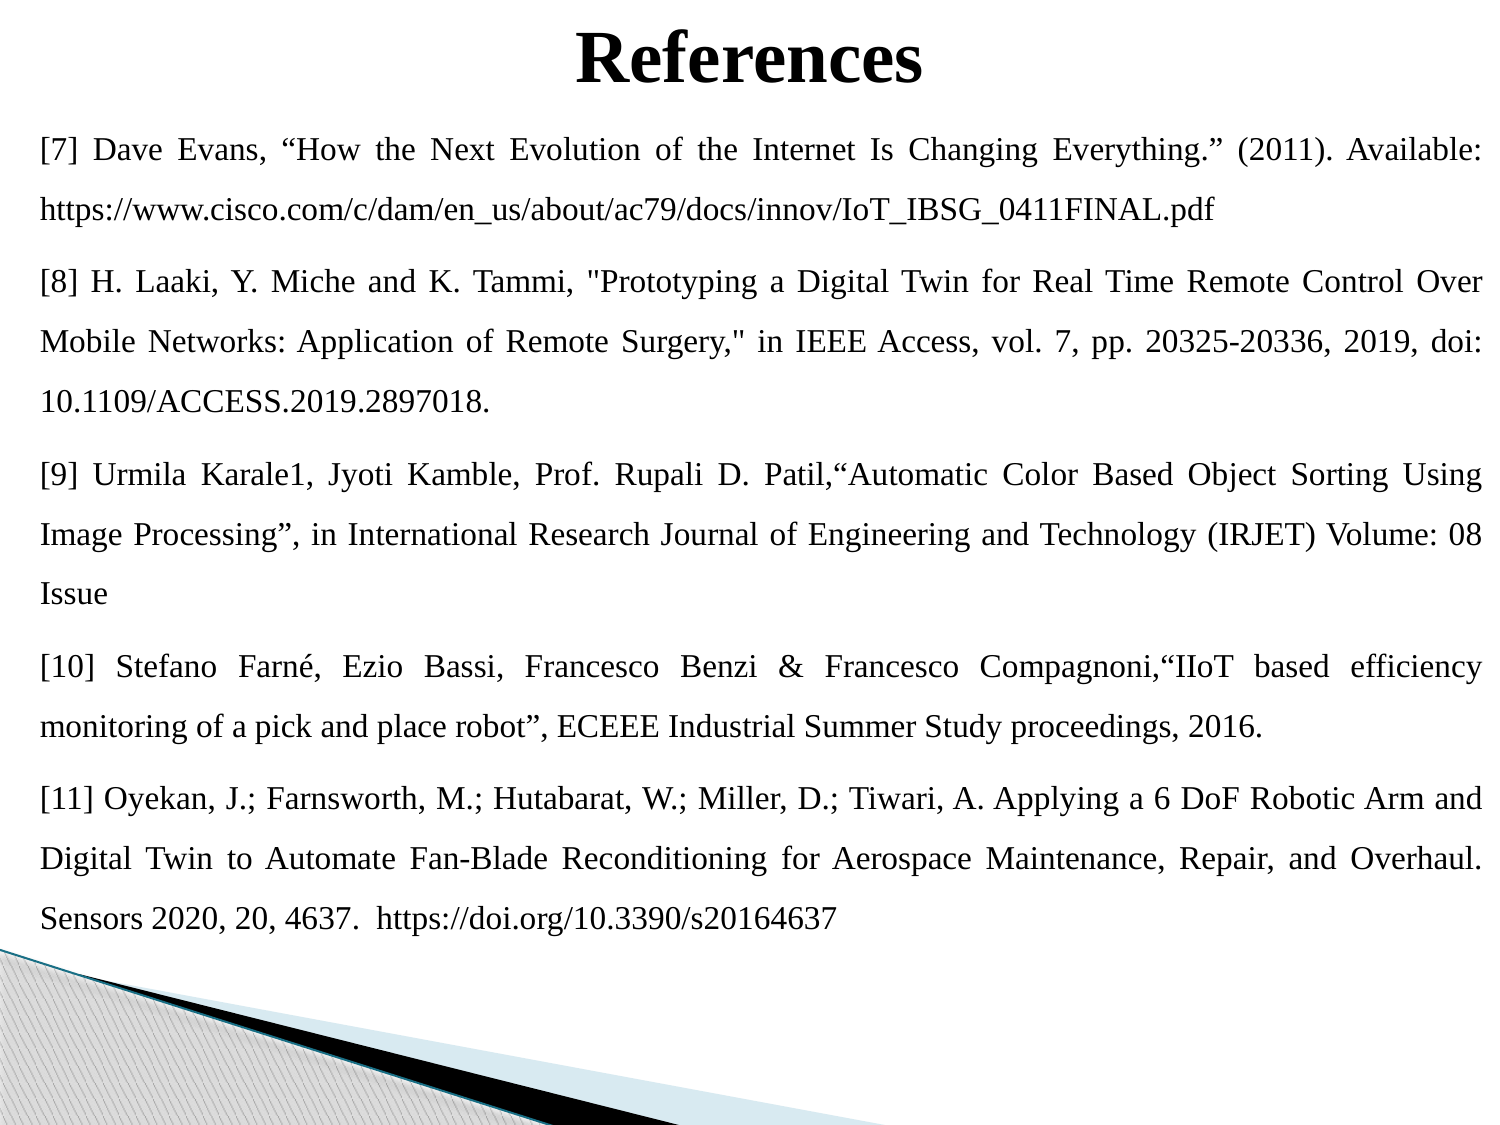

References
[7] Dave Evans, “How the Next Evolution of the Internet Is Changing Everything.” (2011). Available: https://www.cisco.com/c/dam/en_us/about/ac79/docs/innov/IoT_IBSG_0411FINAL.pdf
[8] H. Laaki, Y. Miche and K. Tammi, "Prototyping a Digital Twin for Real Time Remote Control Over Mobile Networks: Application of Remote Surgery," in IEEE Access, vol. 7, pp. 20325-20336, 2019, doi: 10.1109/ACCESS.2019.2897018.
[9] Urmila Karale1, Jyoti Kamble, Prof. Rupali D. Patil,“Automatic Color Based Object Sorting Using Image Processing”, in International Research Journal of Engineering and Technology (IRJET) Volume: 08 Issue
[10] Stefano Farné, Ezio Bassi, Francesco Benzi & Francesco Compagnoni,“IIoT based efficiency monitoring of a pick and place robot”, ECEEE Industrial Summer Study proceedings, 2016.
[11] Oyekan, J.; Farnsworth, M.; Hutabarat, W.; Miller, D.; Tiwari, A. Applying a 6 DoF Robotic Arm and Digital Twin to Automate Fan-Blade Reconditioning for Aerospace Maintenance, Repair, and Overhaul. Sensors 2020, 20, 4637.  https://doi.org/10.3390/s20164637